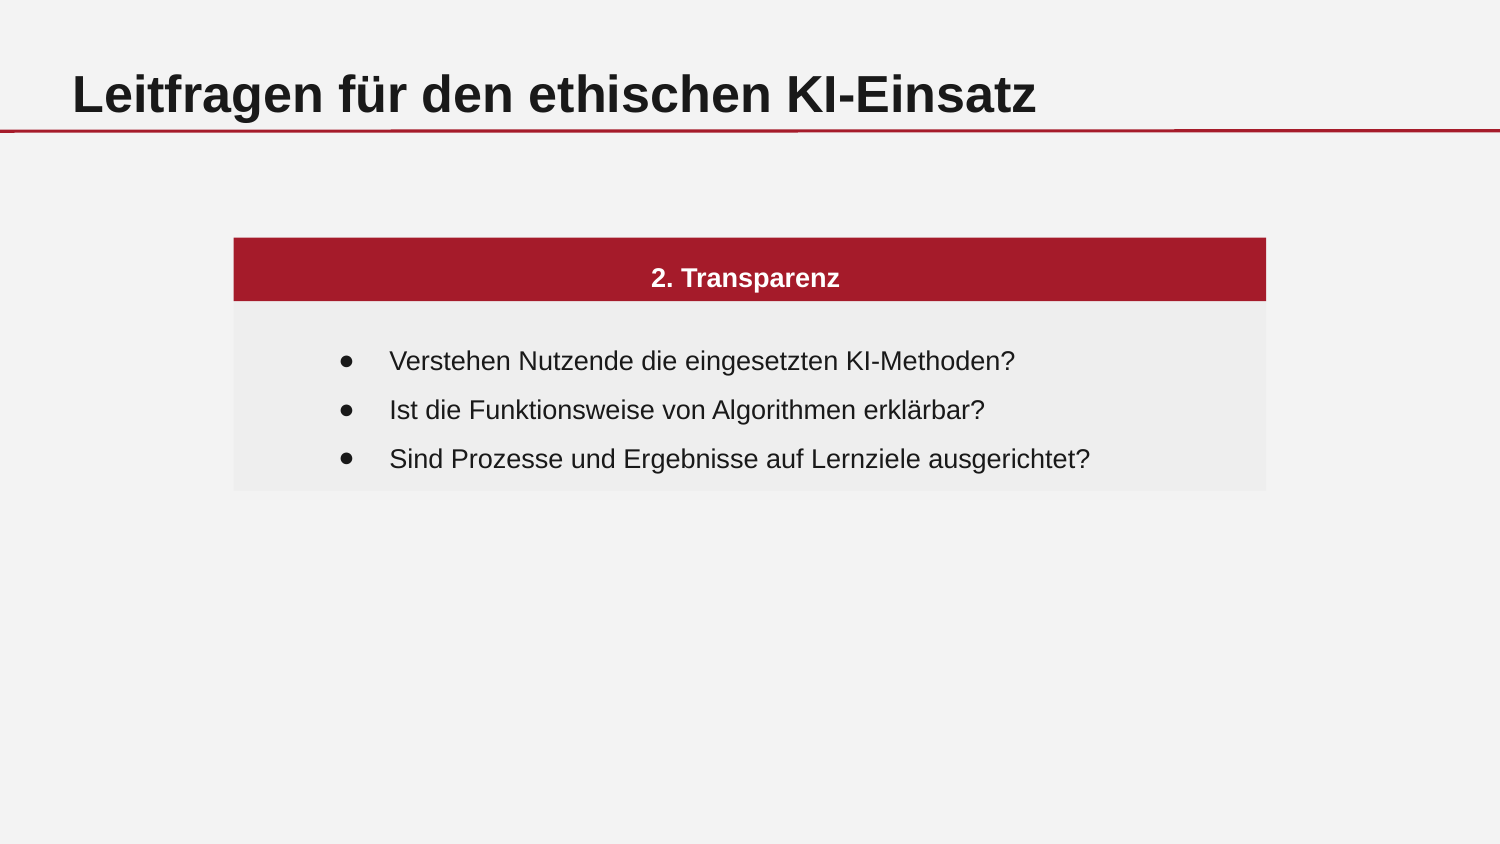

Leitfragen für den ethischen KI-Einsatz

2. Transparenz

Verstehen Nutzende die eingesetzten KI-Methoden?
Ist die Funktionsweise von Algorithmen erklärbar?
Sind Prozesse und Ergebnisse auf Lernziele ausgerichtet?